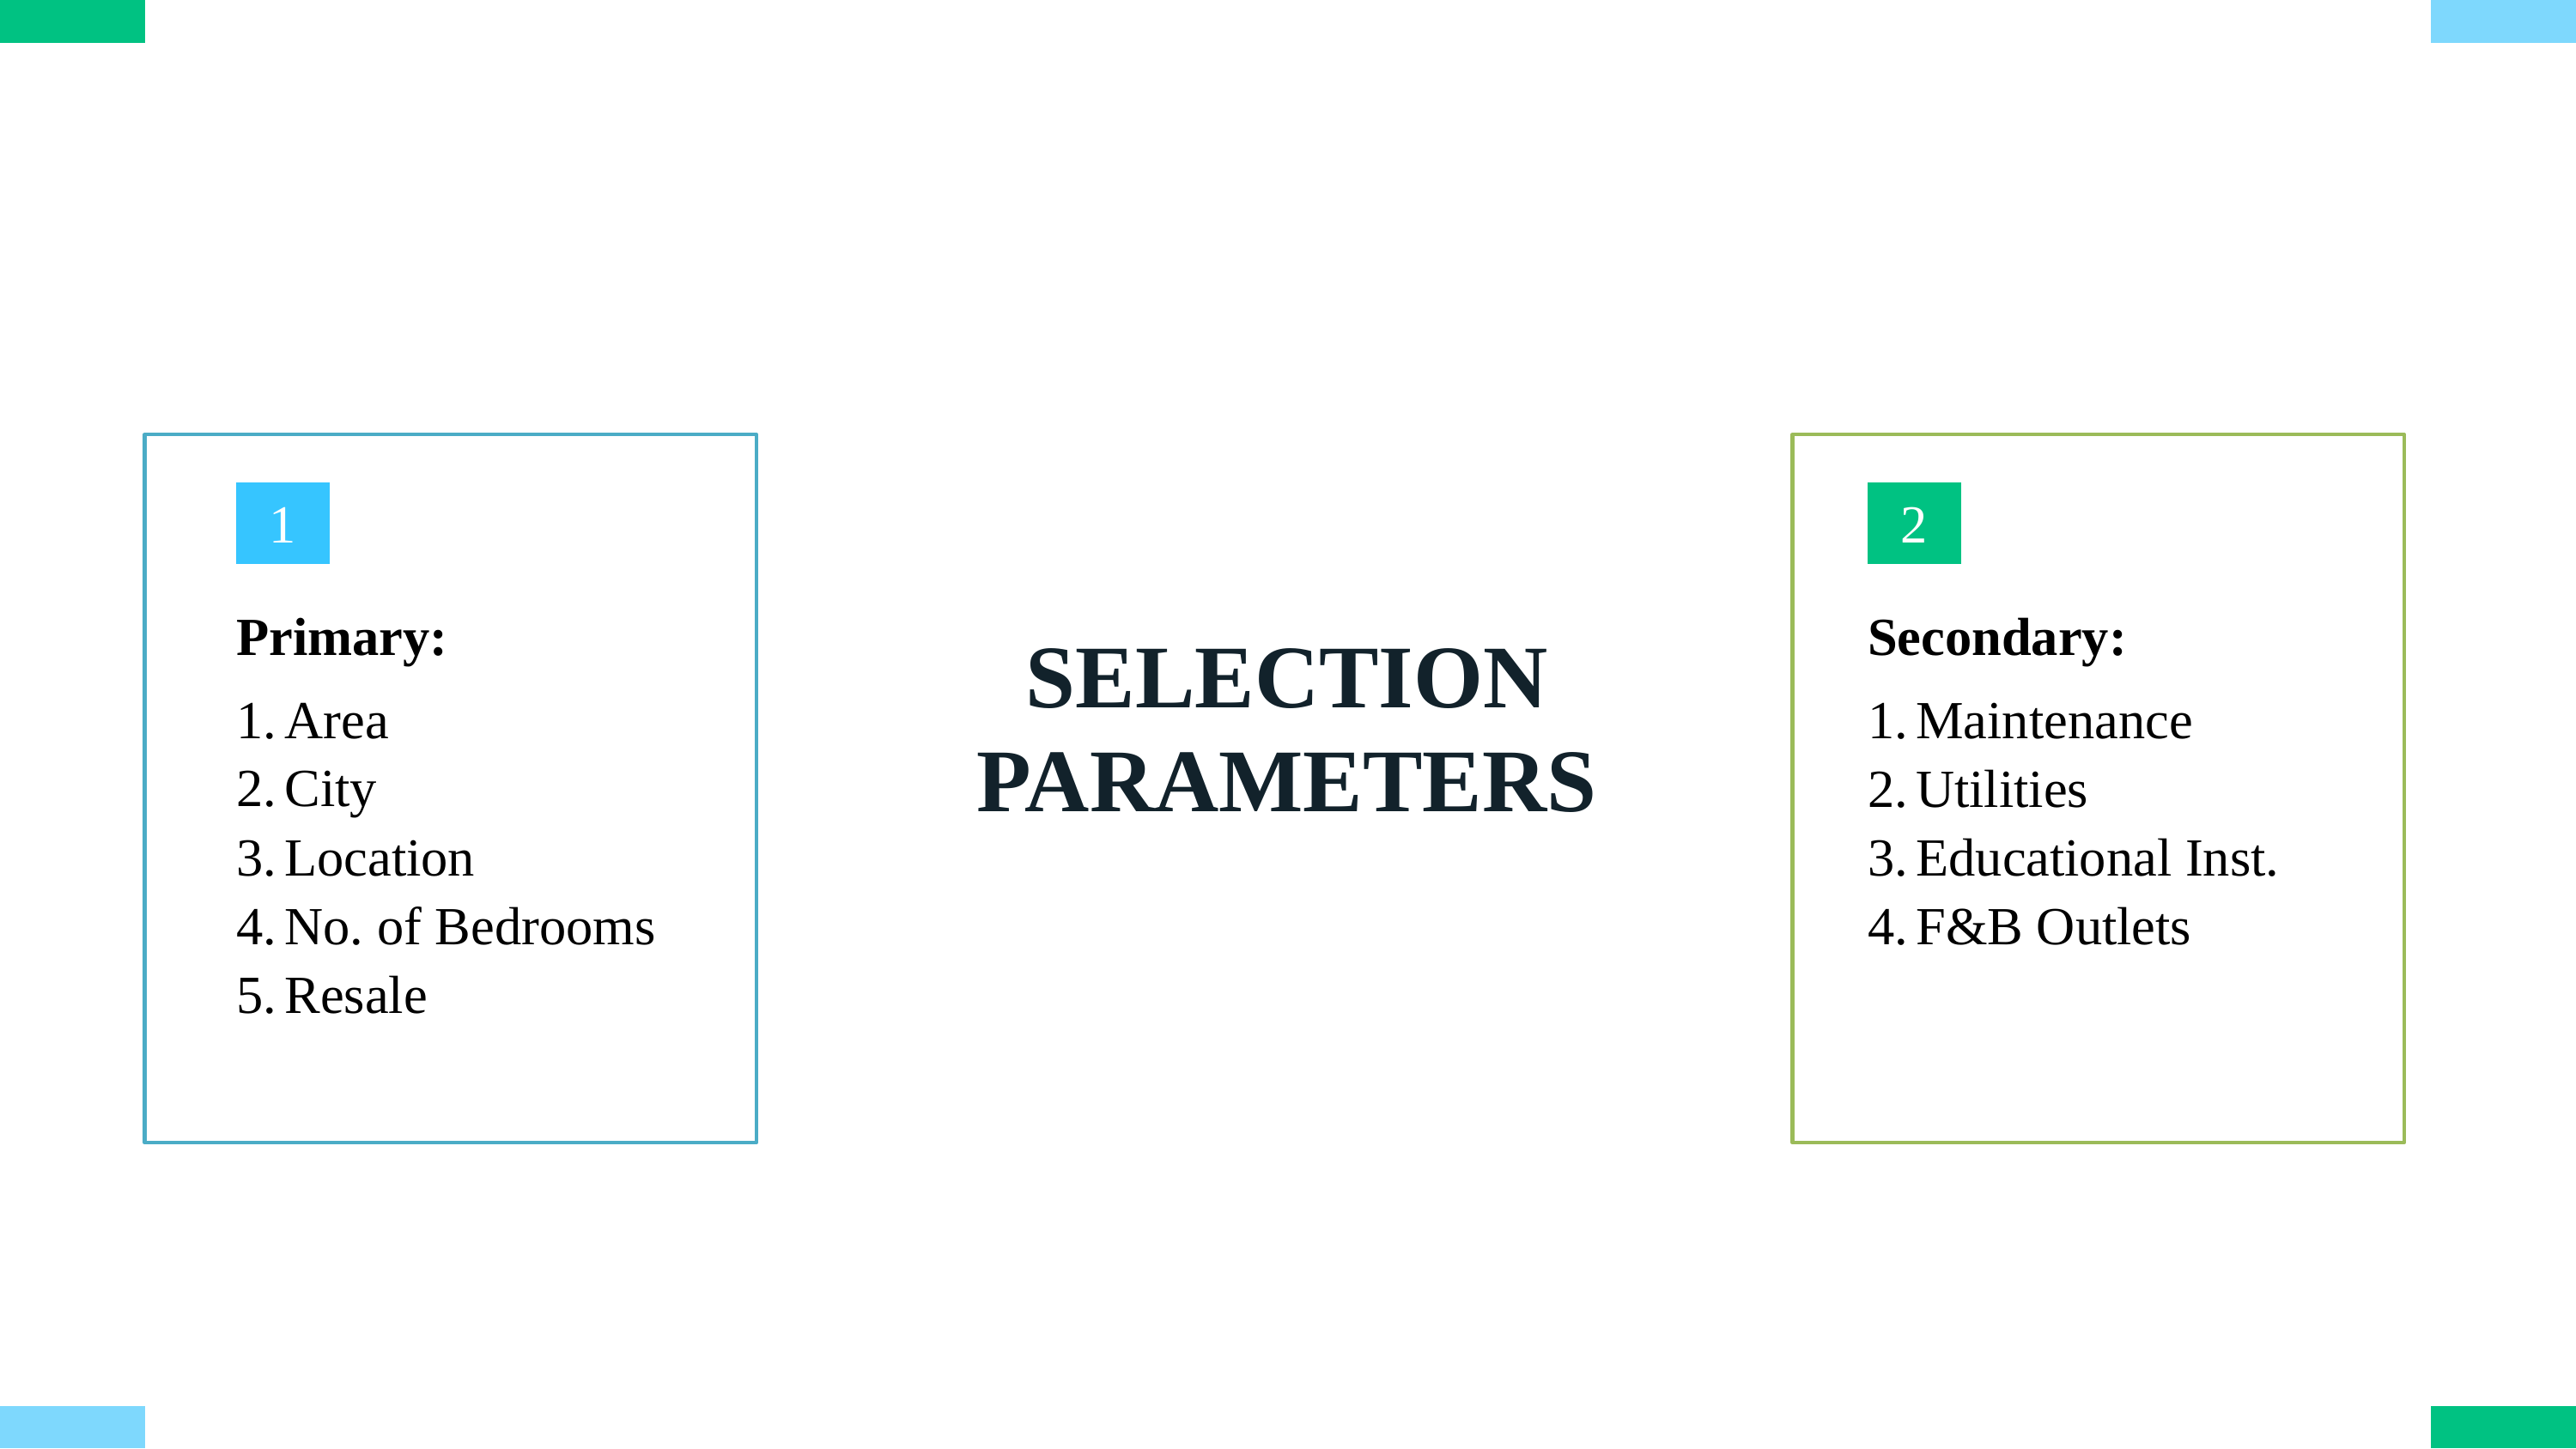

1.
1
2.
2
Primary:
Area
City
Location
No. of Bedrooms
Resale
Secondary:
Maintenance
Utilities
Educational Inst.
F&B Outlets
SELECTION
PARAMETERS